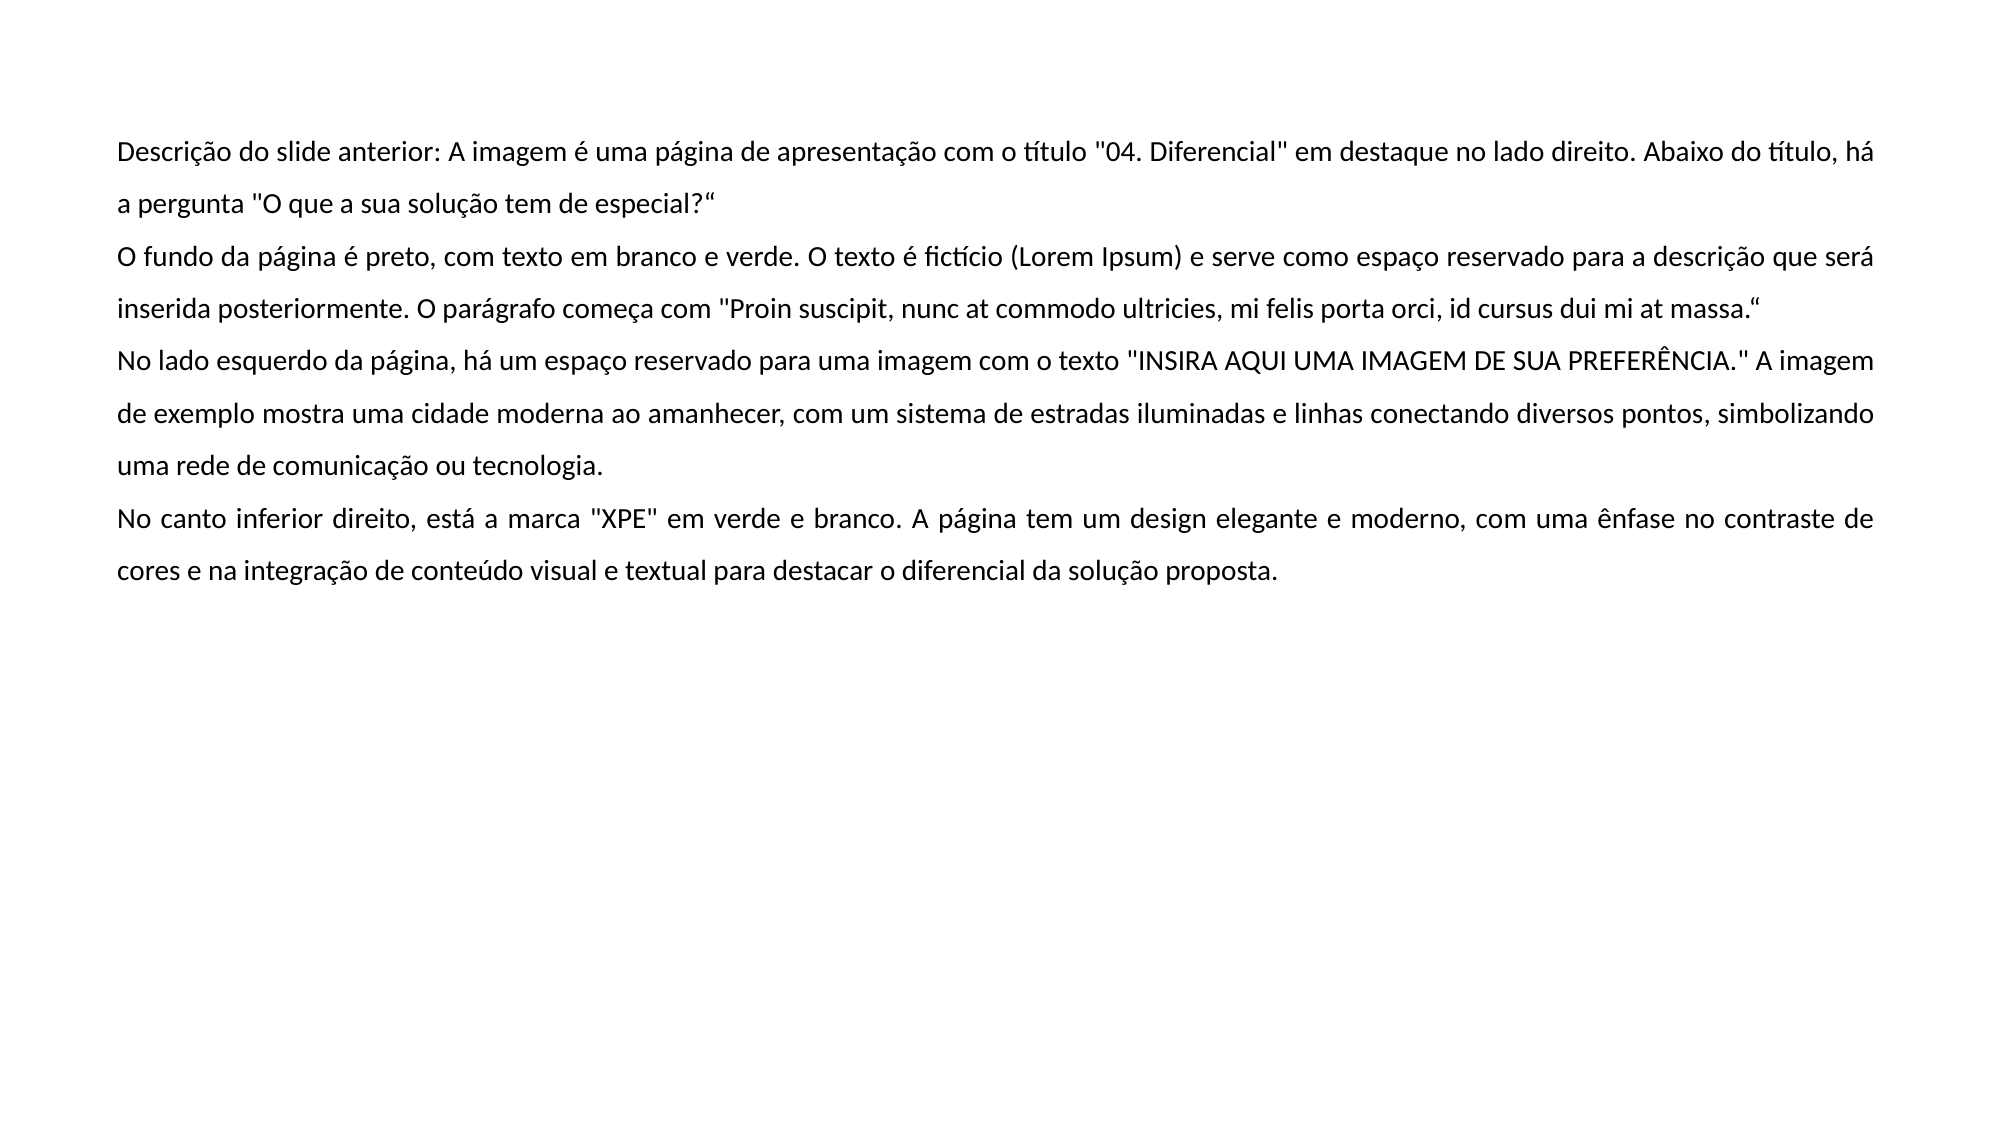

Descrição do slide anterior: A imagem é uma página de apresentação com o título "04. Diferencial" em destaque no lado direito. Abaixo do título, há a pergunta "O que a sua solução tem de especial?“
O fundo da página é preto, com texto em branco e verde. O texto é fictício (Lorem Ipsum) e serve como espaço reservado para a descrição que será inserida posteriormente. O parágrafo começa com "Proin suscipit, nunc at commodo ultricies, mi felis porta orci, id cursus dui mi at massa.“
No lado esquerdo da página, há um espaço reservado para uma imagem com o texto "INSIRA AQUI UMA IMAGEM DE SUA PREFERÊNCIA." A imagem de exemplo mostra uma cidade moderna ao amanhecer, com um sistema de estradas iluminadas e linhas conectando diversos pontos, simbolizando uma rede de comunicação ou tecnologia.
No canto inferior direito, está a marca "XPE" em verde e branco. A página tem um design elegante e moderno, com uma ênfase no contraste de cores e na integração de conteúdo visual e textual para destacar o diferencial da solução proposta.